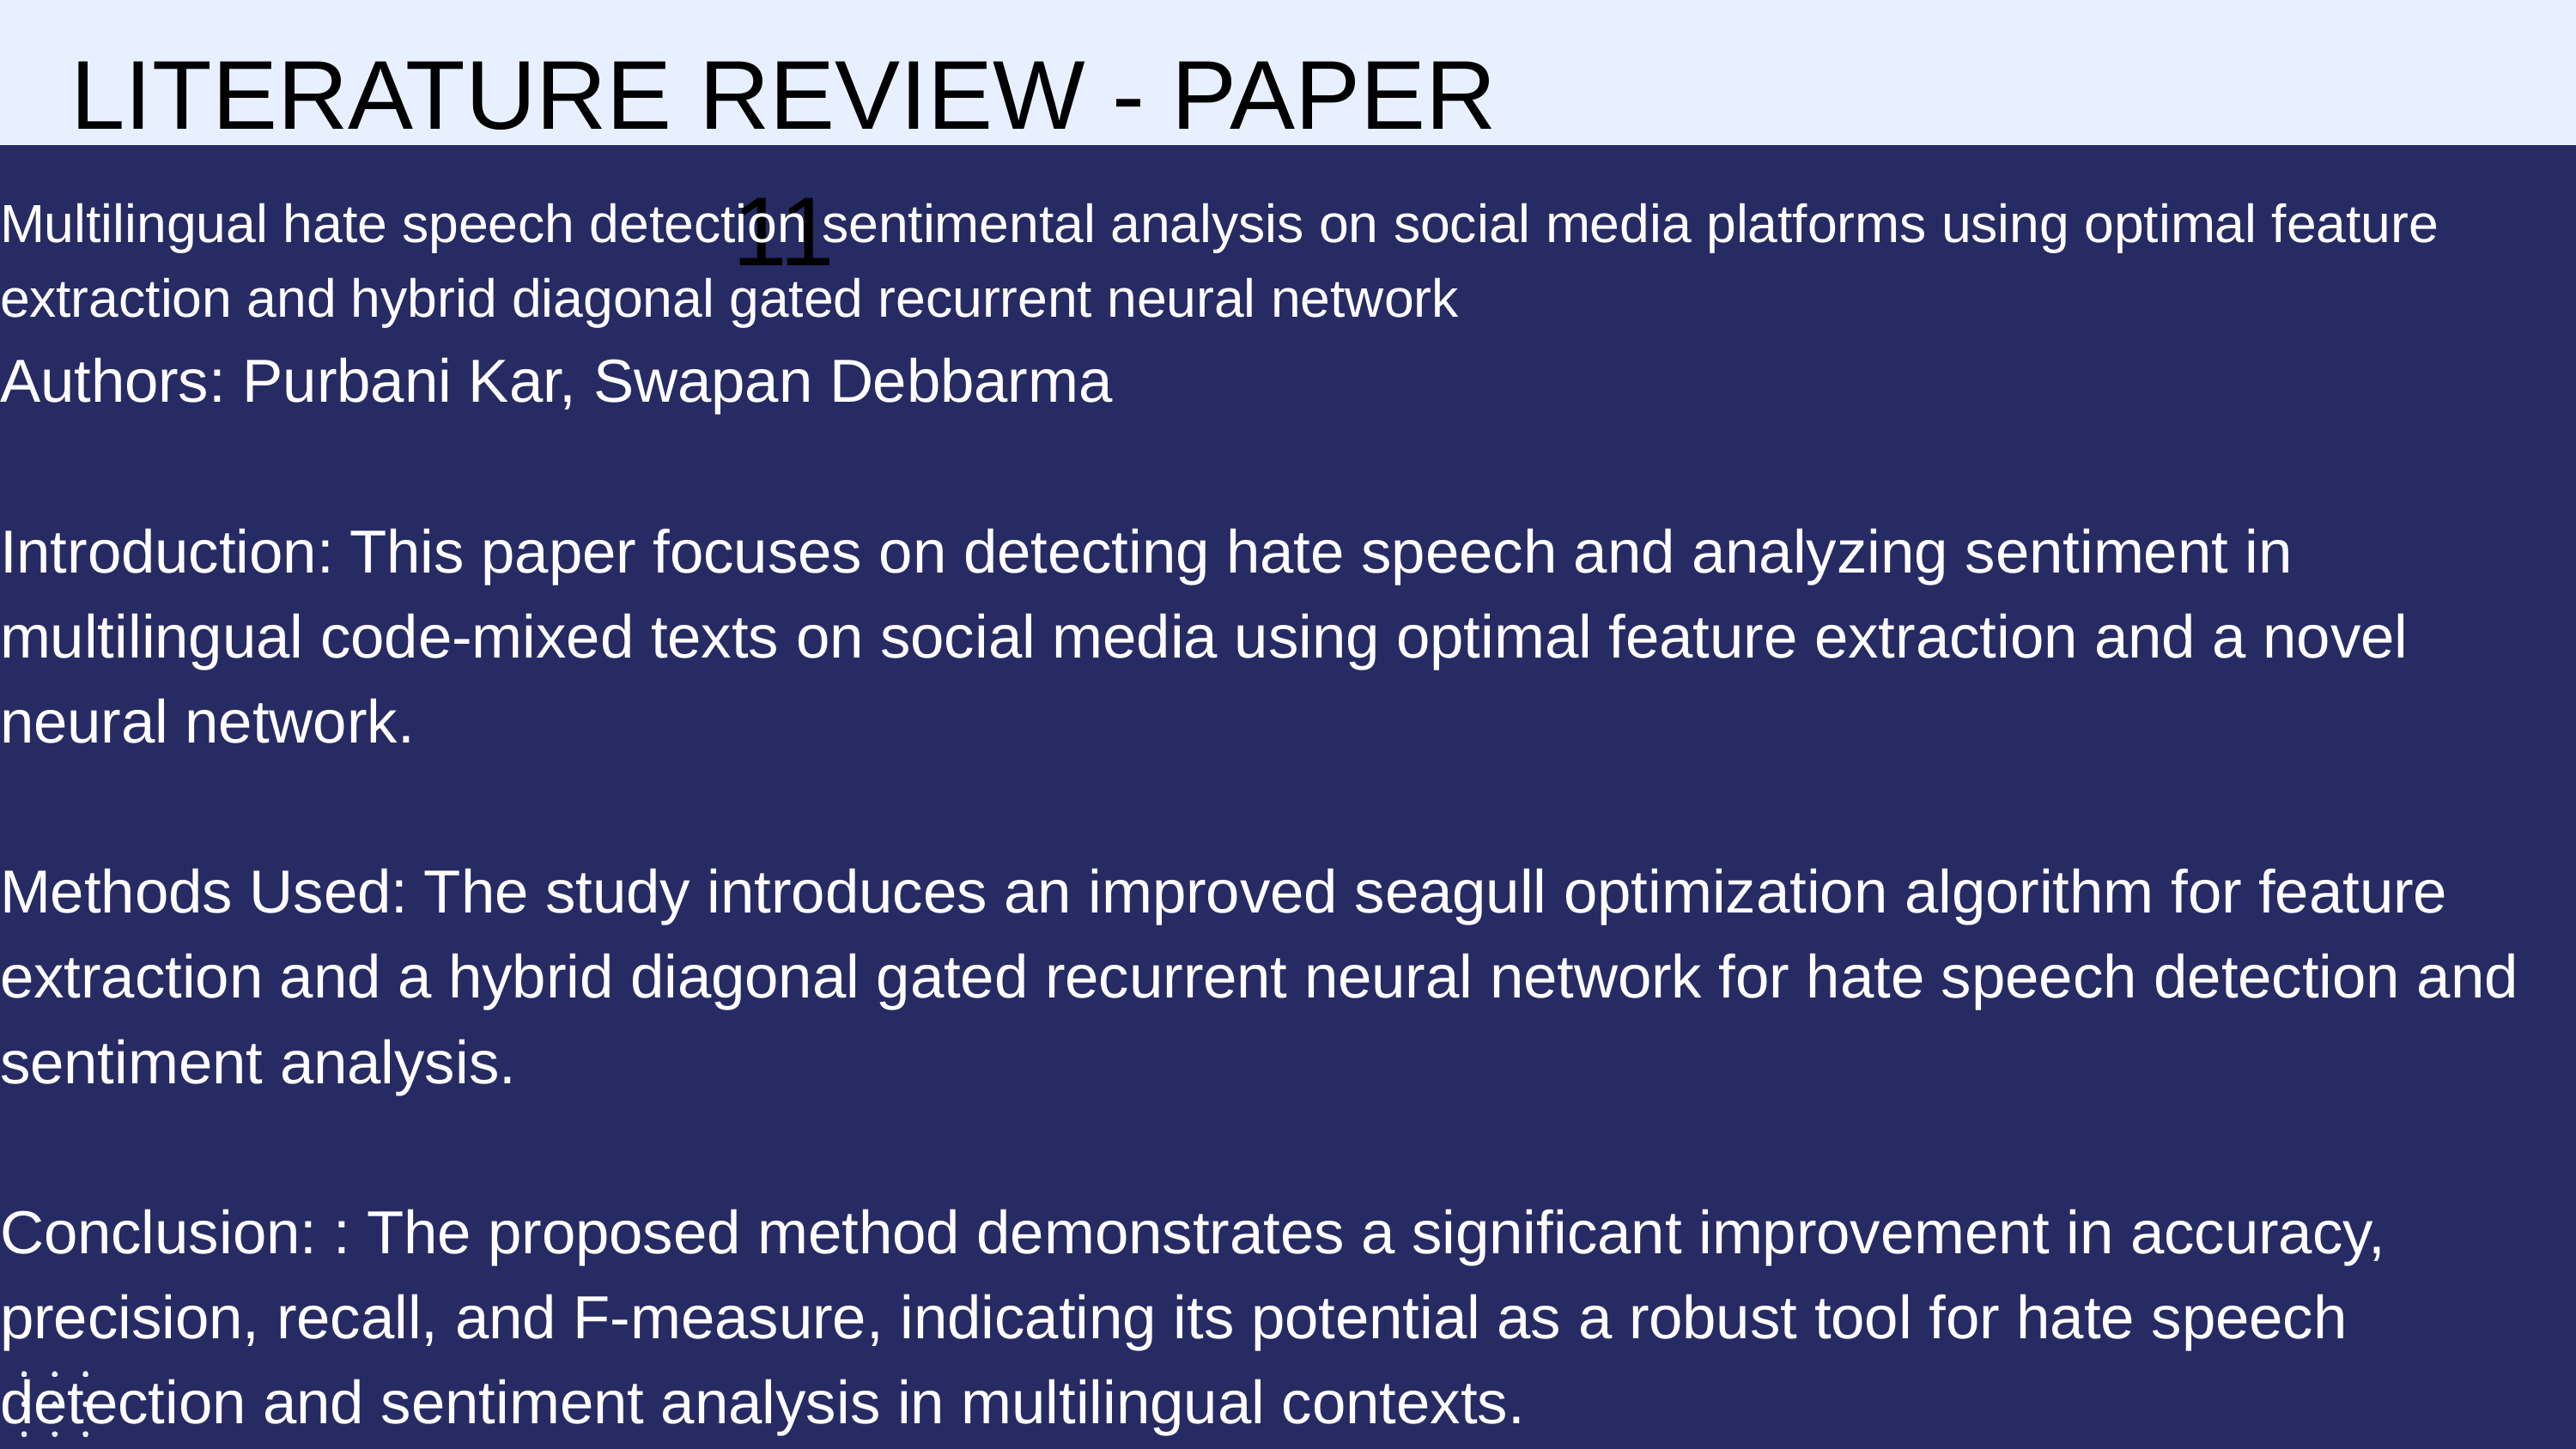

LITERATURE REVIEW - PAPER 11
Multilingual hate speech detection sentimental analysis on social media platforms using optimal feature extraction and hybrid diagonal gated recurrent neural network
Authors: Purbani Kar, Swapan Debbarma

Introduction: This paper focuses on detecting hate speech and analyzing sentiment in multilingual code-mixed texts on social media using optimal feature extraction and a novel neural network.

Methods Used: The study introduces an improved seagull optimization algorithm for feature extraction and a hybrid diagonal gated recurrent neural network for hate speech detection and sentiment analysis.

Conclusion: : The proposed method demonstrates a significant improvement in accuracy, precision, recall, and F-measure, indicating its potential as a robust tool for hate speech detection and sentiment analysis in multilingual contexts.